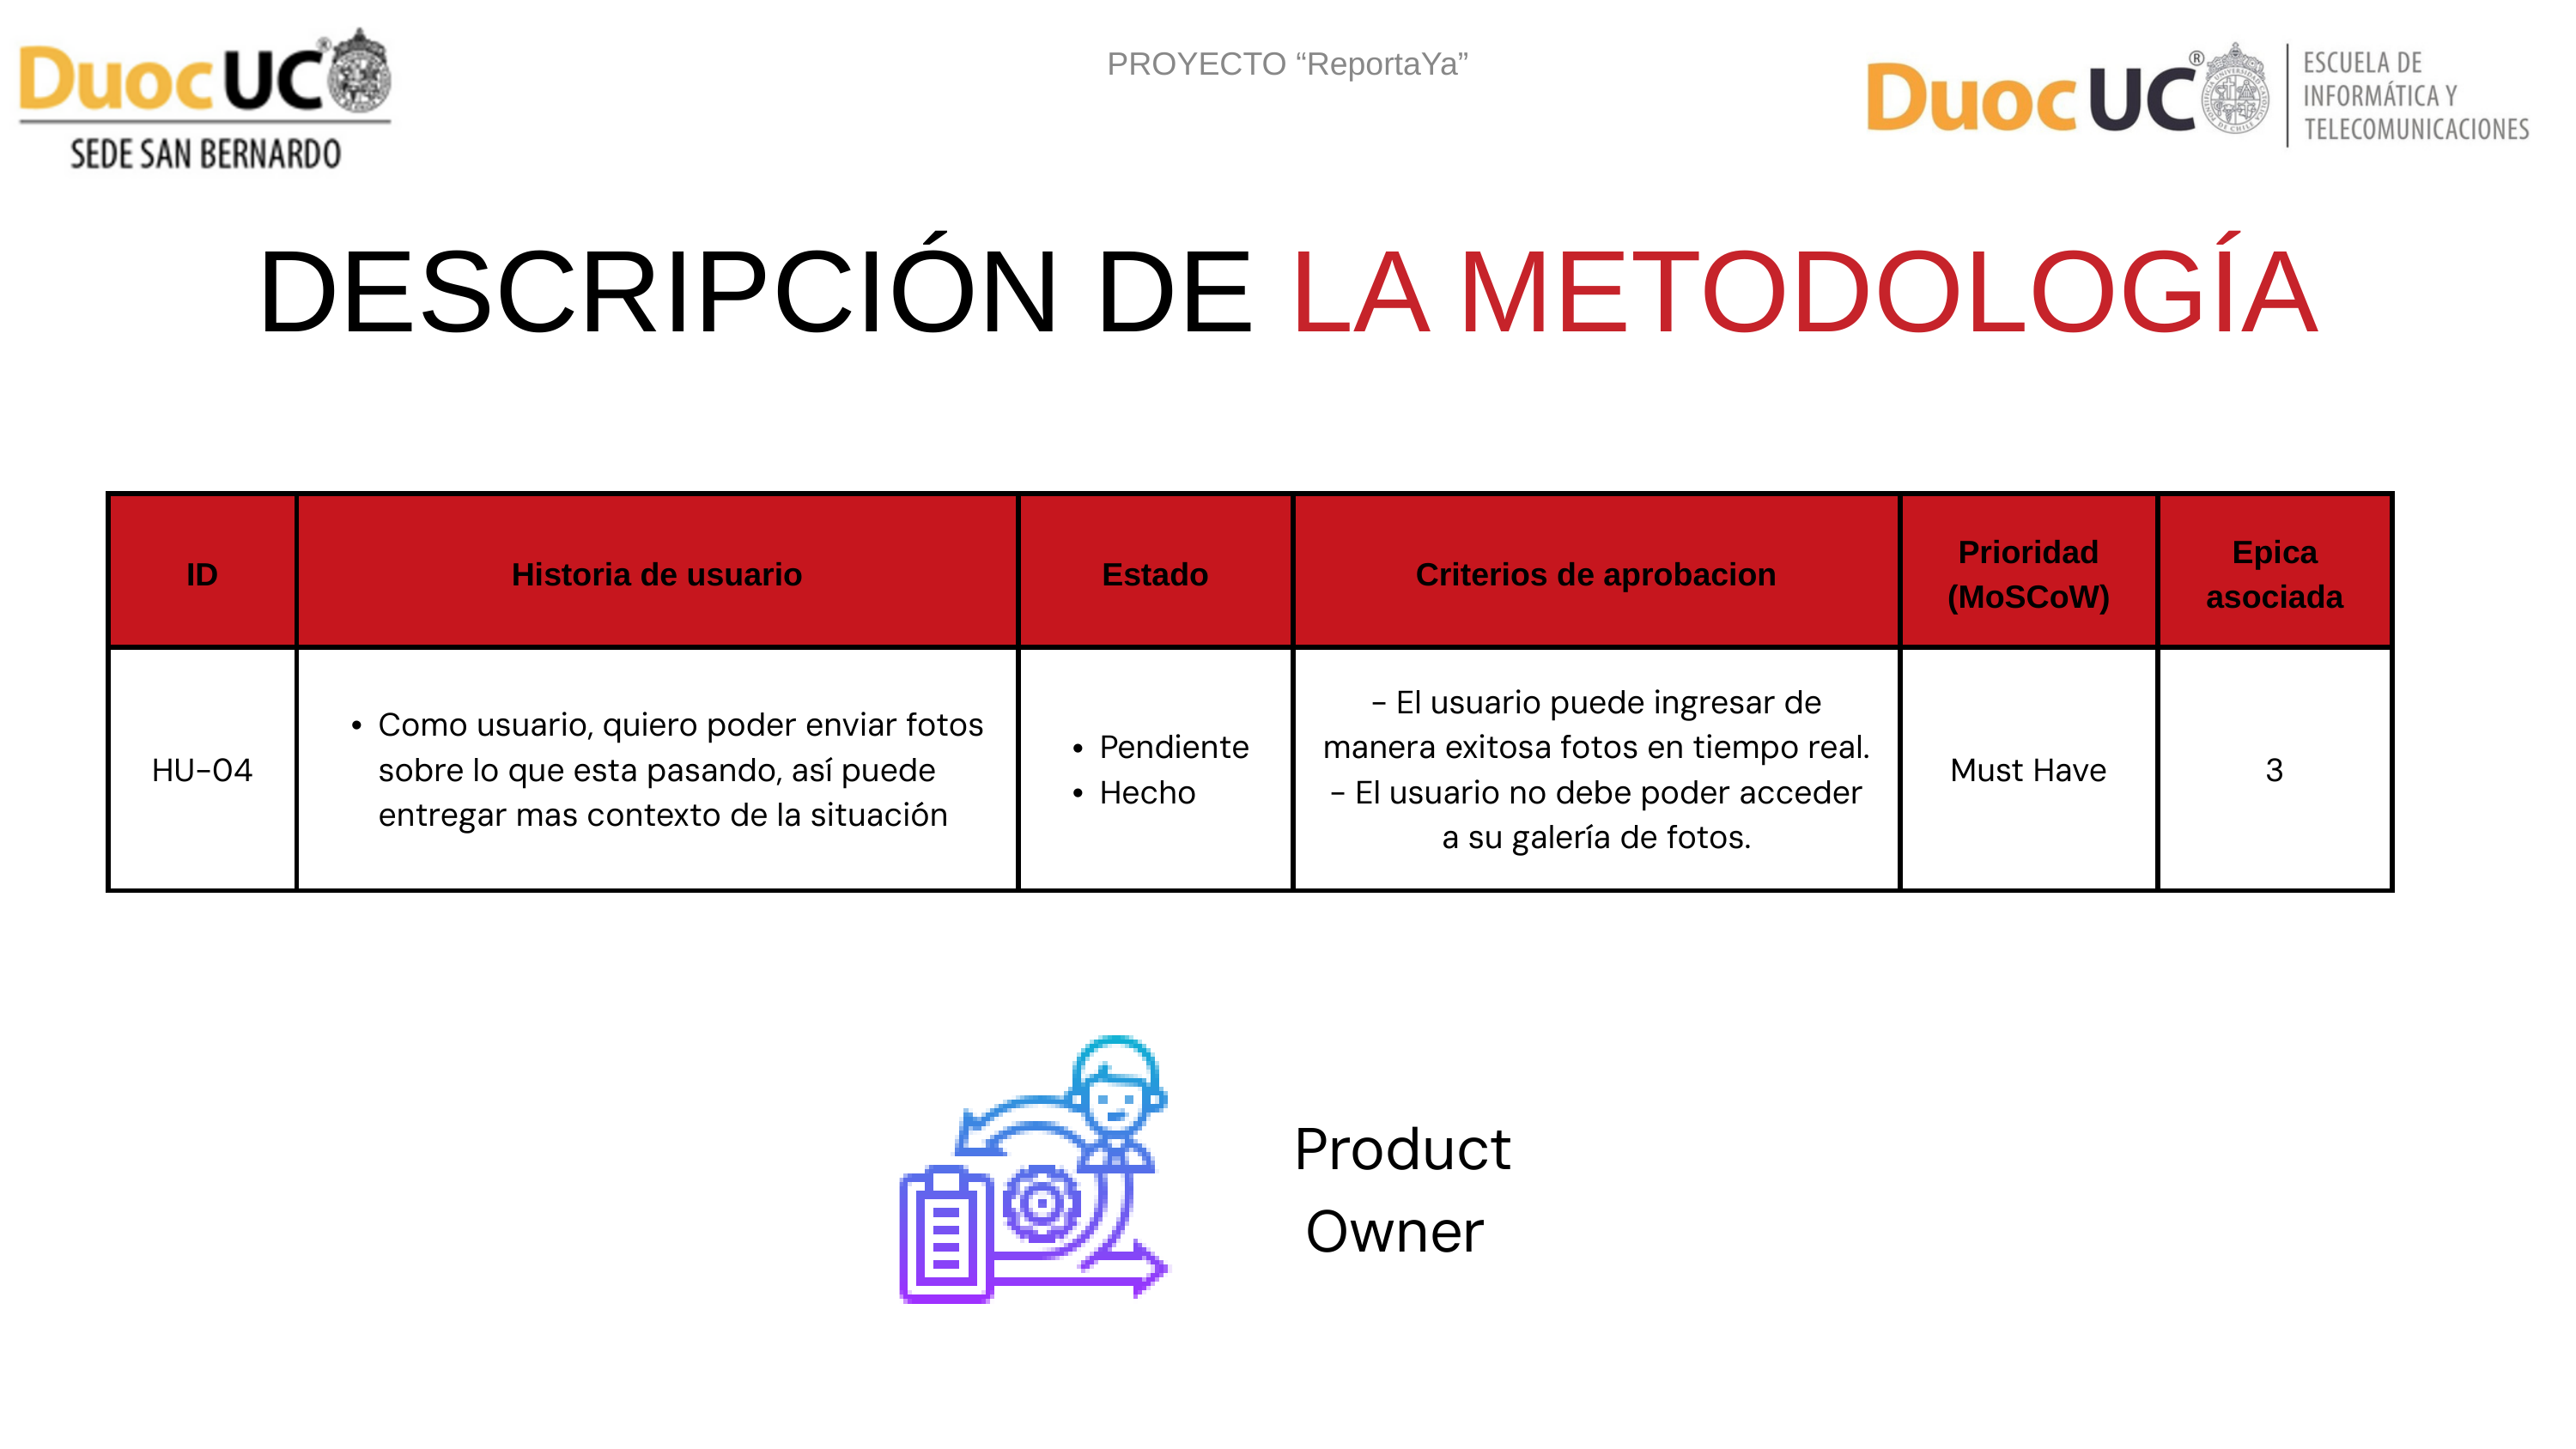

PROYECTO “ReportaYa”
DESCRIPCIÓN DE LA METODOLOGÍA
| ID | Historia de usuario | Estado | Criterios de aprobacion | Prioridad (MoSCoW) | Epica asociada |
| --- | --- | --- | --- | --- | --- |
| HU-04 | Como usuario, quiero poder enviar fotos sobre lo que esta pasando, así puede entregar mas contexto de la situación | Pendiente Hecho | - El usuario puede ingresar de manera exitosa fotos en tiempo real. - El usuario no debe poder acceder a su galería de fotos. | Must Have | 3 |

Product Owner